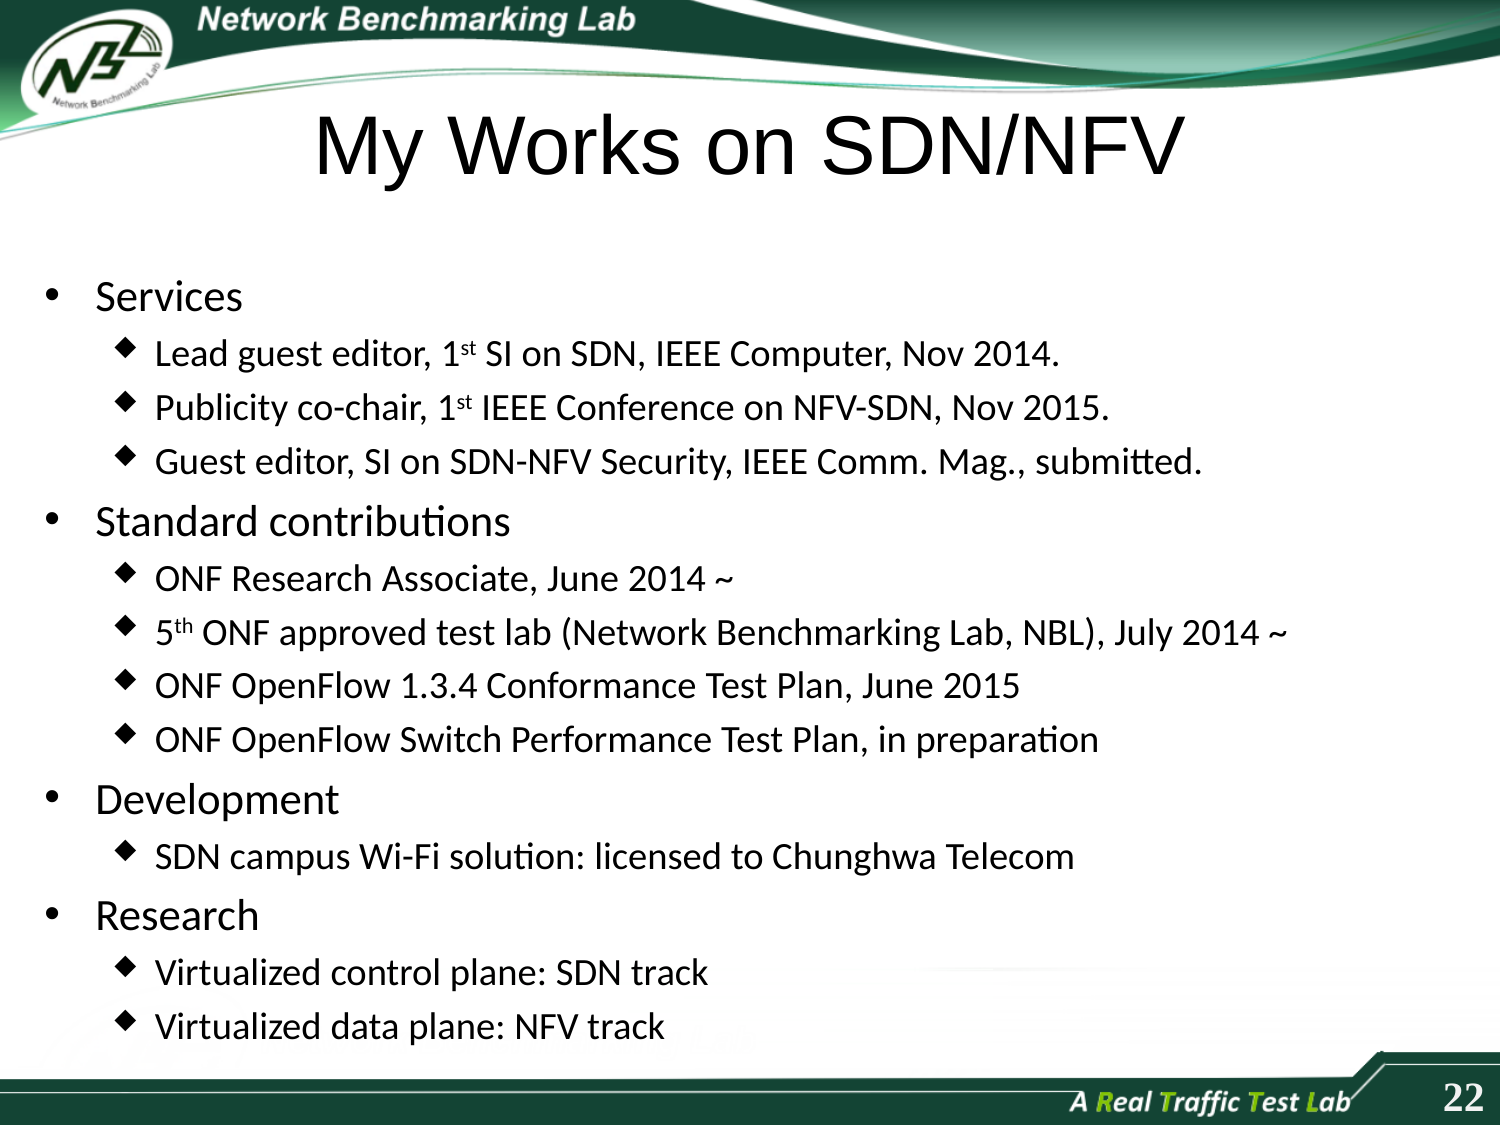

# My Works on SDN/NFV
Services
Lead guest editor, 1st SI on SDN, IEEE Computer, Nov 2014.
Publicity co-chair, 1st IEEE Conference on NFV-SDN, Nov 2015.
Guest editor, SI on SDN-NFV Security, IEEE Comm. Mag., submitted.
Standard contributions
ONF Research Associate, June 2014 ~
5th ONF approved test lab (Network Benchmarking Lab, NBL), July 2014 ~
ONF OpenFlow 1.3.4 Conformance Test Plan, June 2015
ONF OpenFlow Switch Performance Test Plan, in preparation
Development
SDN campus Wi-Fi solution: licensed to Chunghwa Telecom
Research
Virtualized control plane: SDN track
Virtualized data plane: NFV track
22